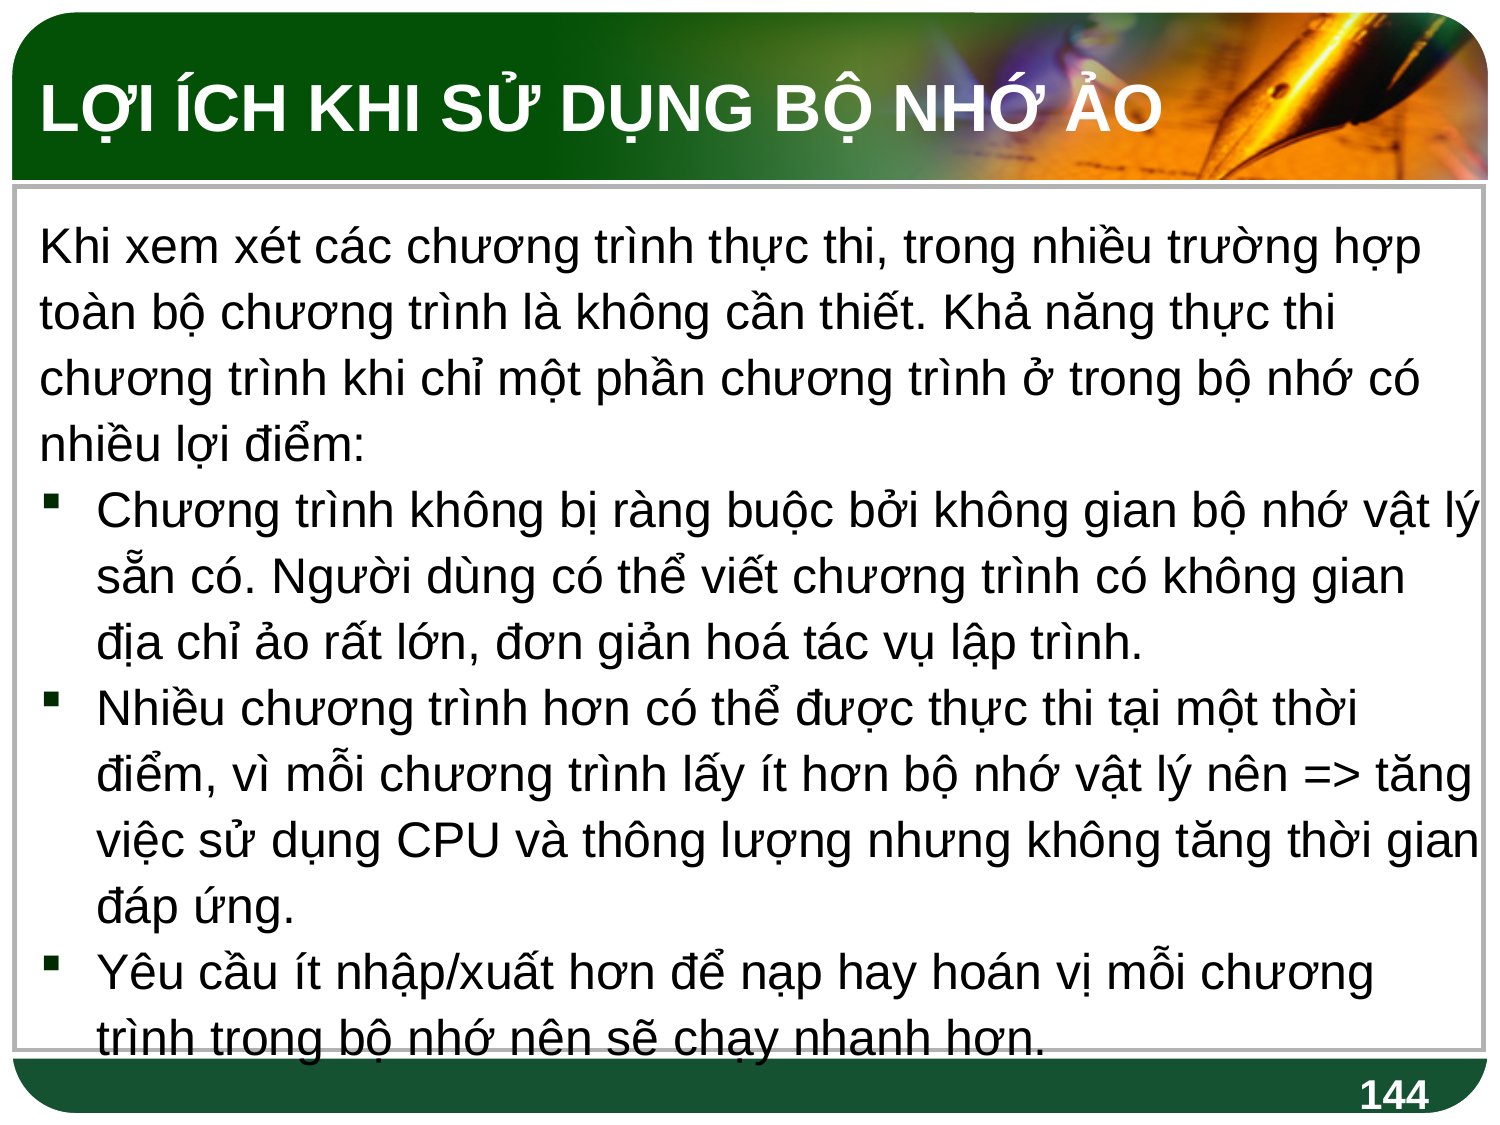

LỢI ÍCH KHI SỬ DỤNG BỘ NHỚ ẢO
Khi xem xét các chương trình thực thi, trong nhiều trường hợp toàn bộ chương trình là không cần thiết. Khả năng thực thi chương trình khi chỉ một phần chương trình ở trong bộ nhớ có nhiều lợi điểm:
Chương trình không bị ràng buộc bởi không gian bộ nhớ vật lý sẵn có. Người dùng có thể viết chương trình có không gian địa chỉ ảo rất lớn, đơn giản hoá tác vụ lập trình.
Nhiều chương trình hơn có thể được thực thi tại một thời điểm, vì mỗi chương trình lấy ít hơn bộ nhớ vật lý nên => tăng việc sử dụng CPU và thông lượng nhưng không tăng thời gian đáp ứng.
Yêu cầu ít nhập/xuất hơn để nạp hay hoán vị mỗi chương trình trong bộ nhớ nên sẽ chạy nhanh hơn.